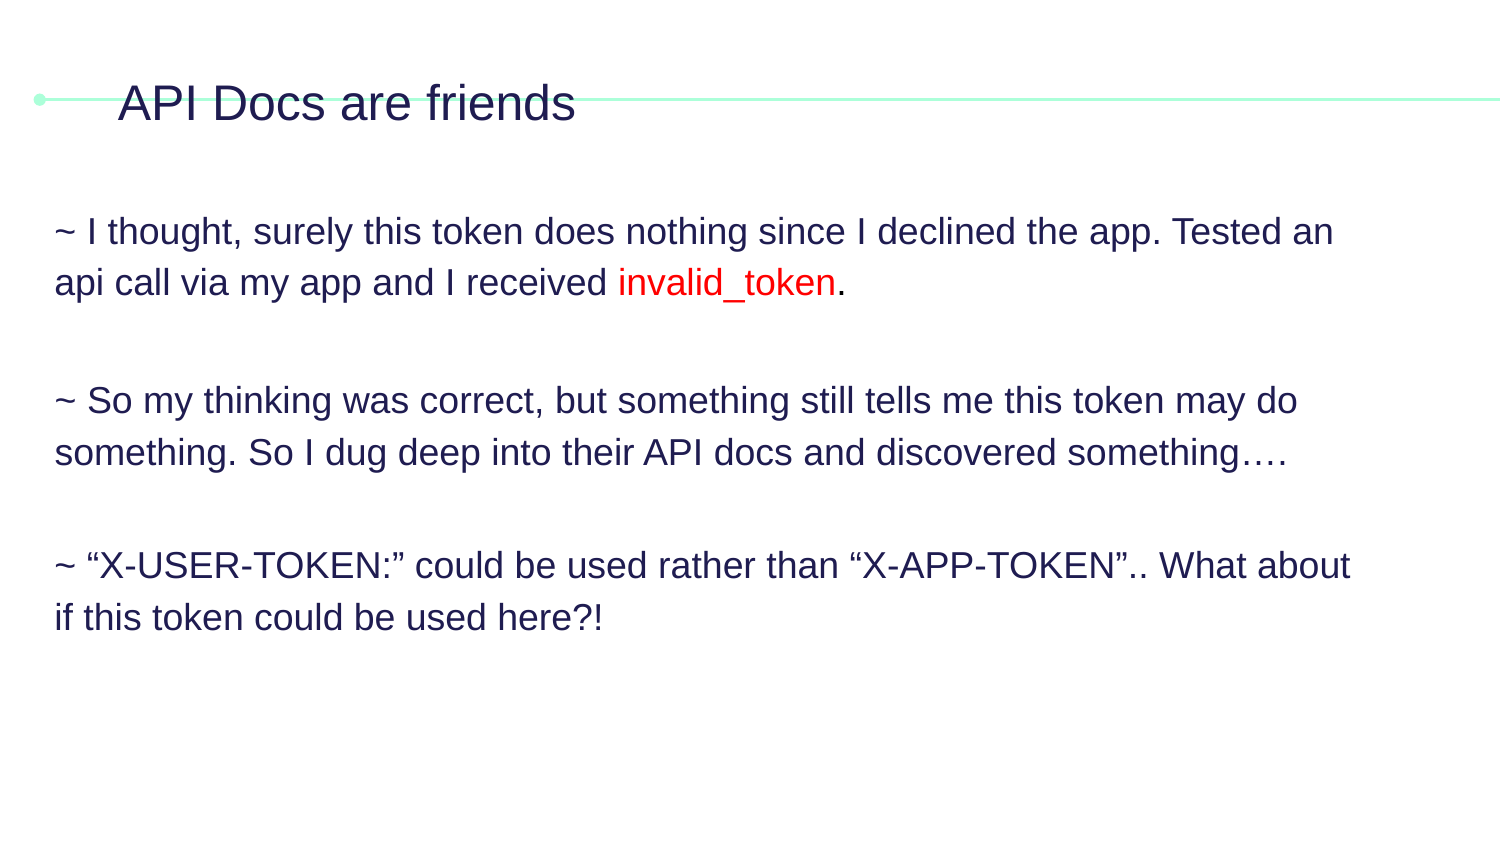

# API Docs are friends
~ I thought, surely this token does nothing since I declined the app. Tested an api call via my app and I received invalid_token.
~ So my thinking was correct, but something still tells me this token may do something. So I dug deep into their API docs and discovered something….
~ “X-USER-TOKEN:” could be used rather than “X-APP-TOKEN”.. What about if this token could be used here?!